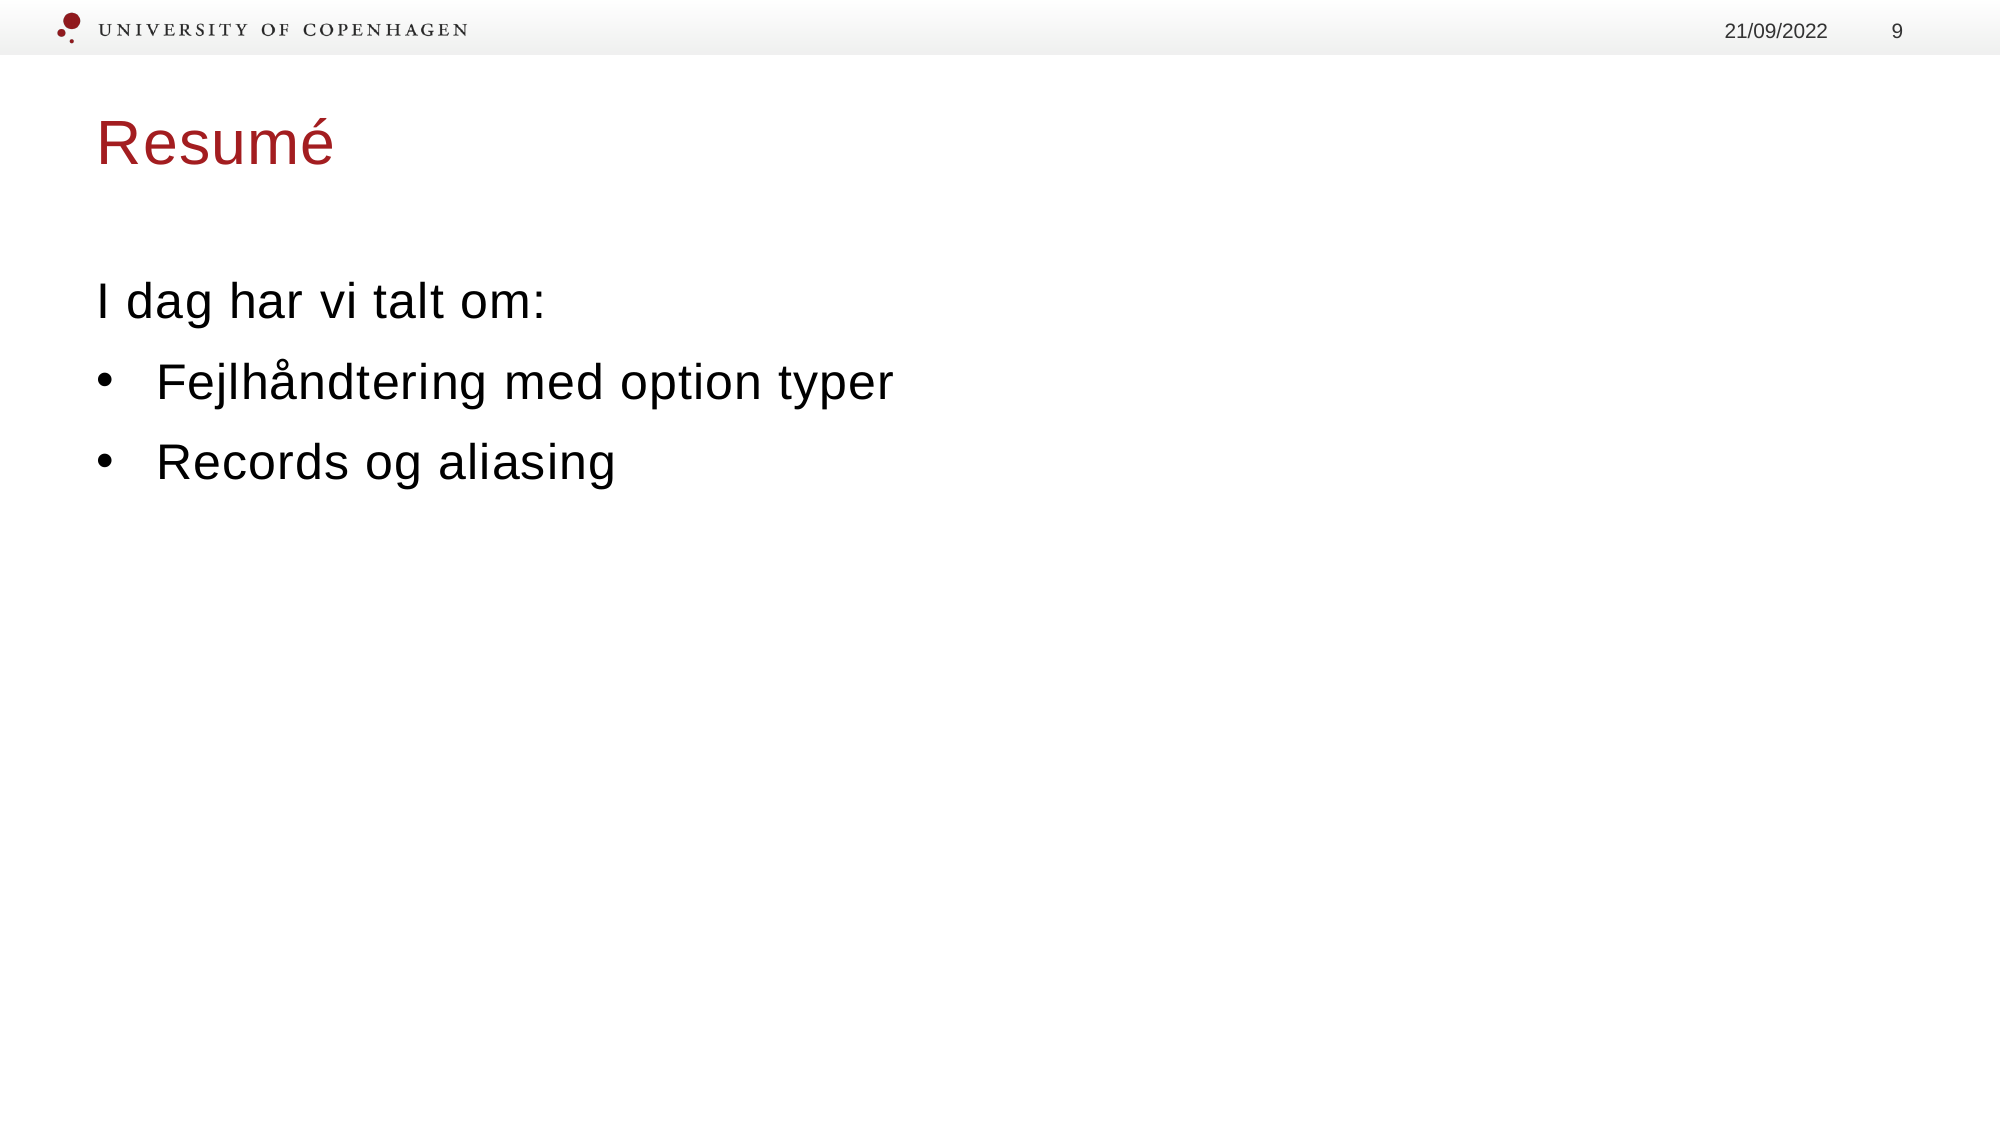

21/09/2022
9
# Resumé
I dag har vi talt om:
Fejlhåndtering med option typer
Records og aliasing